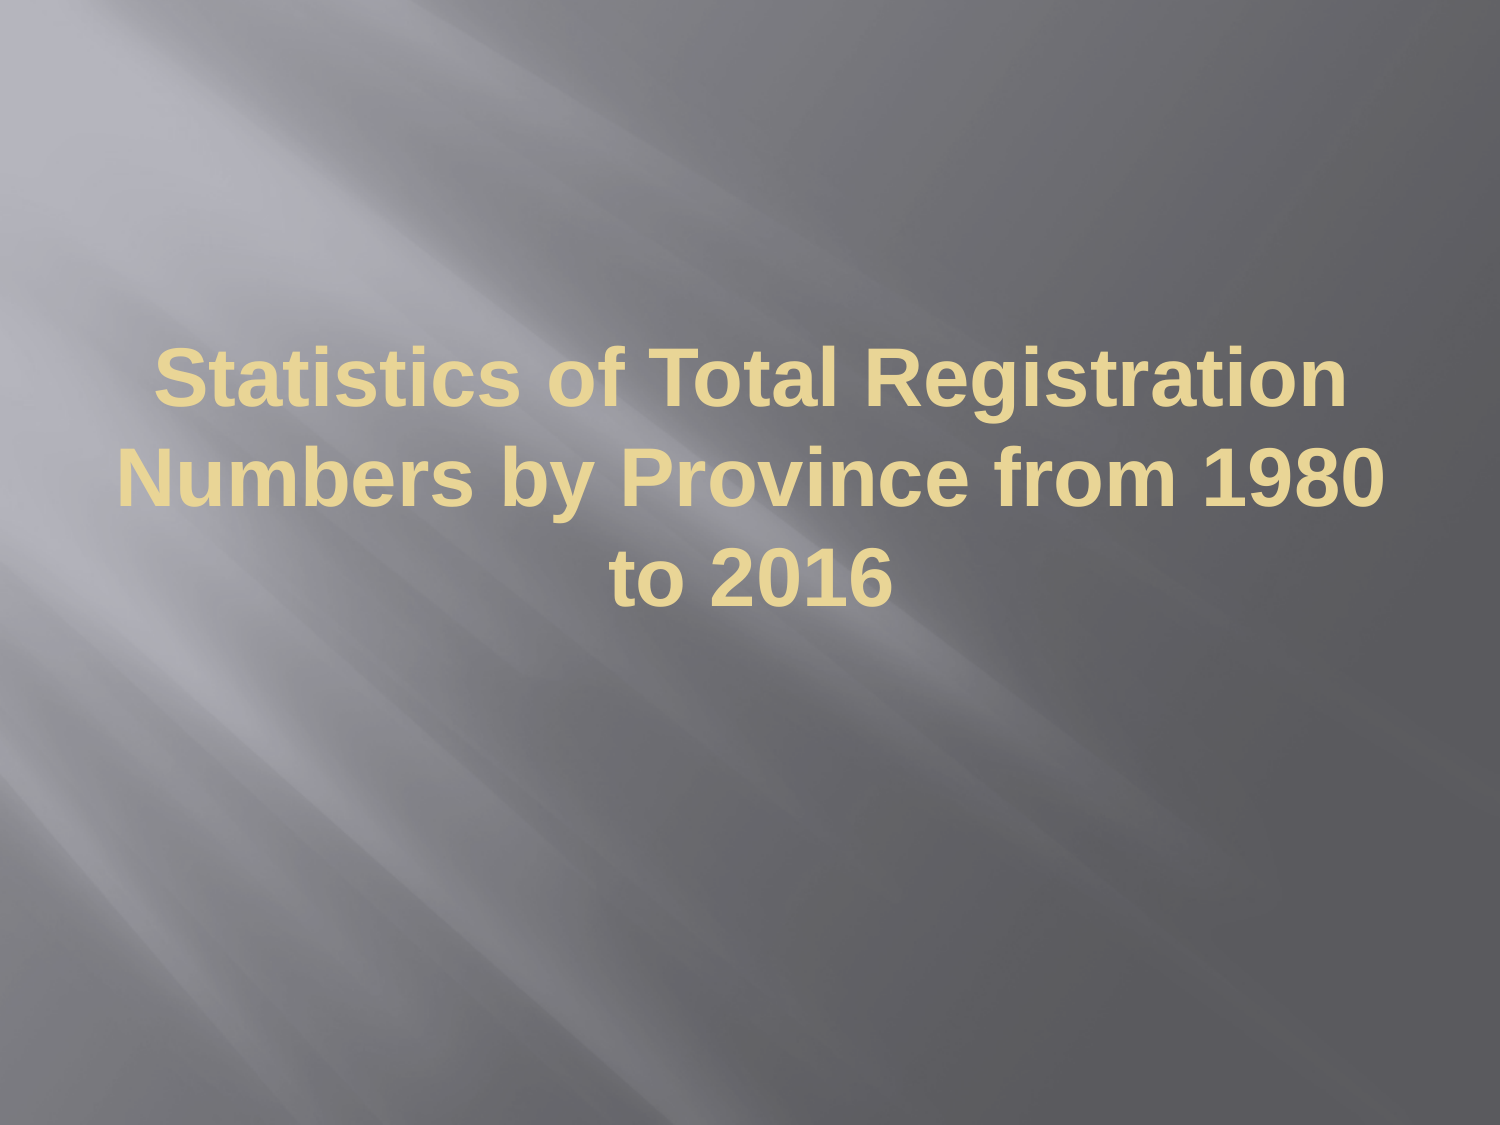

# Statistics of Total Registration Numbers by Province from 1980 to 2016